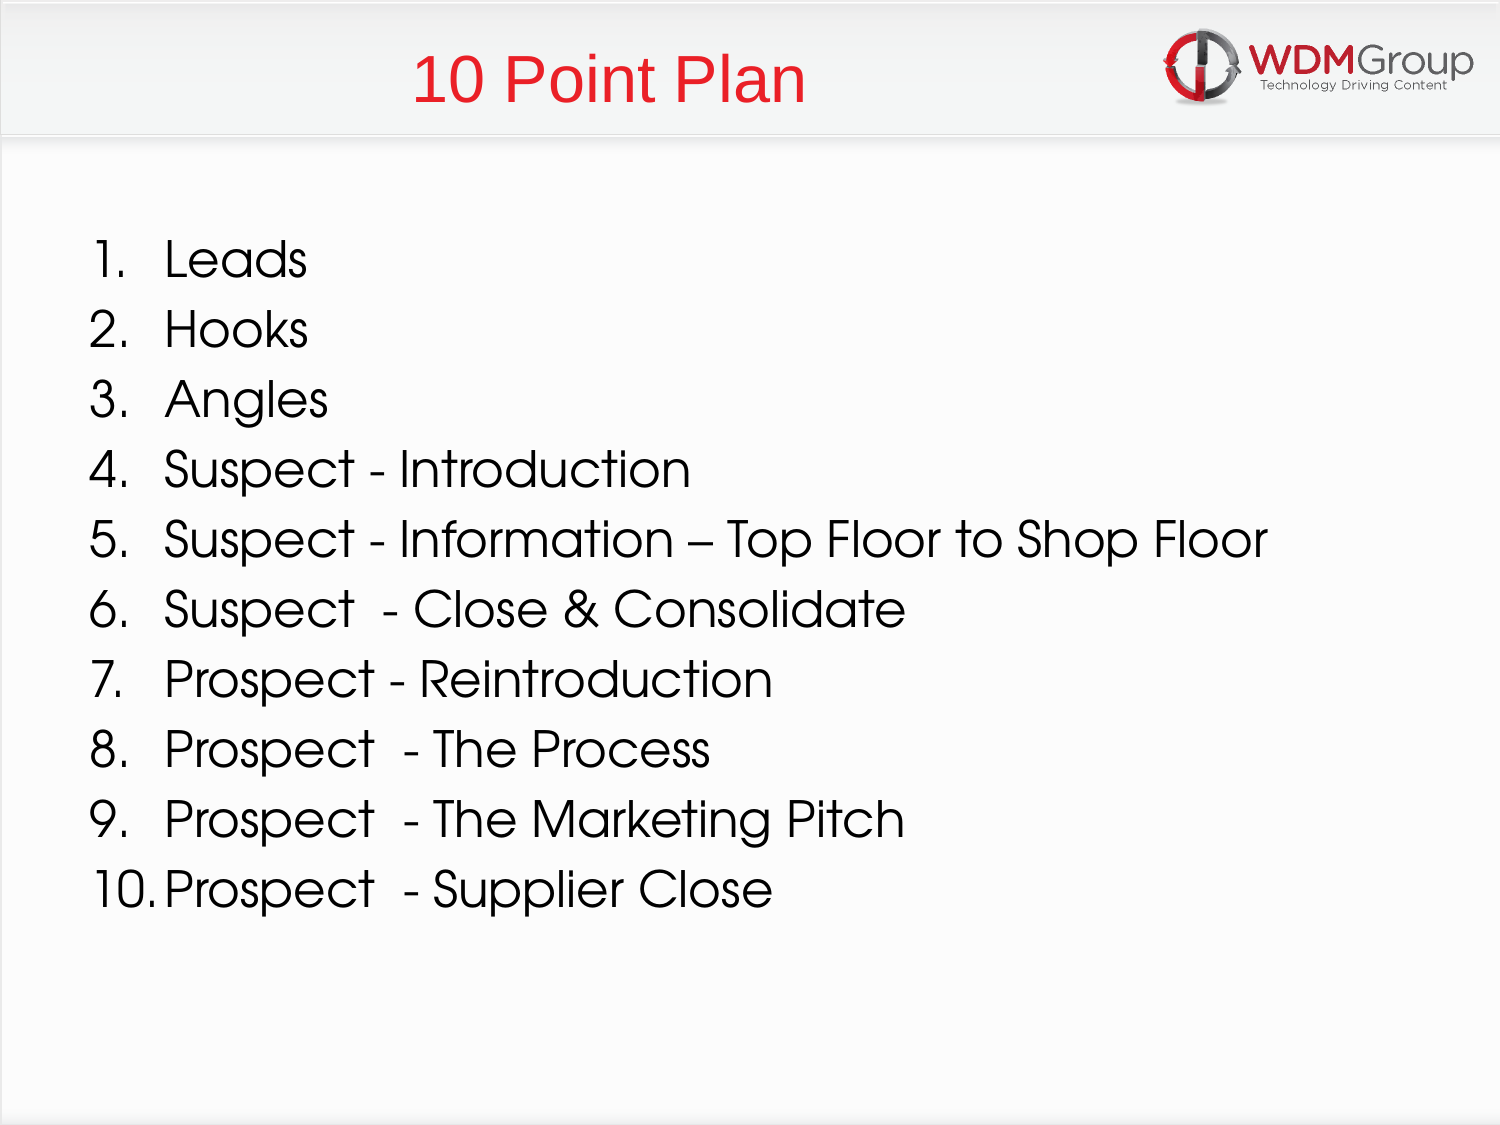

10 Point Plan
Leads
Hooks
Angles
Suspect - Introduction
Suspect - Information – Top Floor to Shop Floor
Suspect  - Close & Consolidate
Prospect - Reintroduction
Prospect  - The Process
Prospect  - The Marketing Pitch
Prospect  - Supplier Close